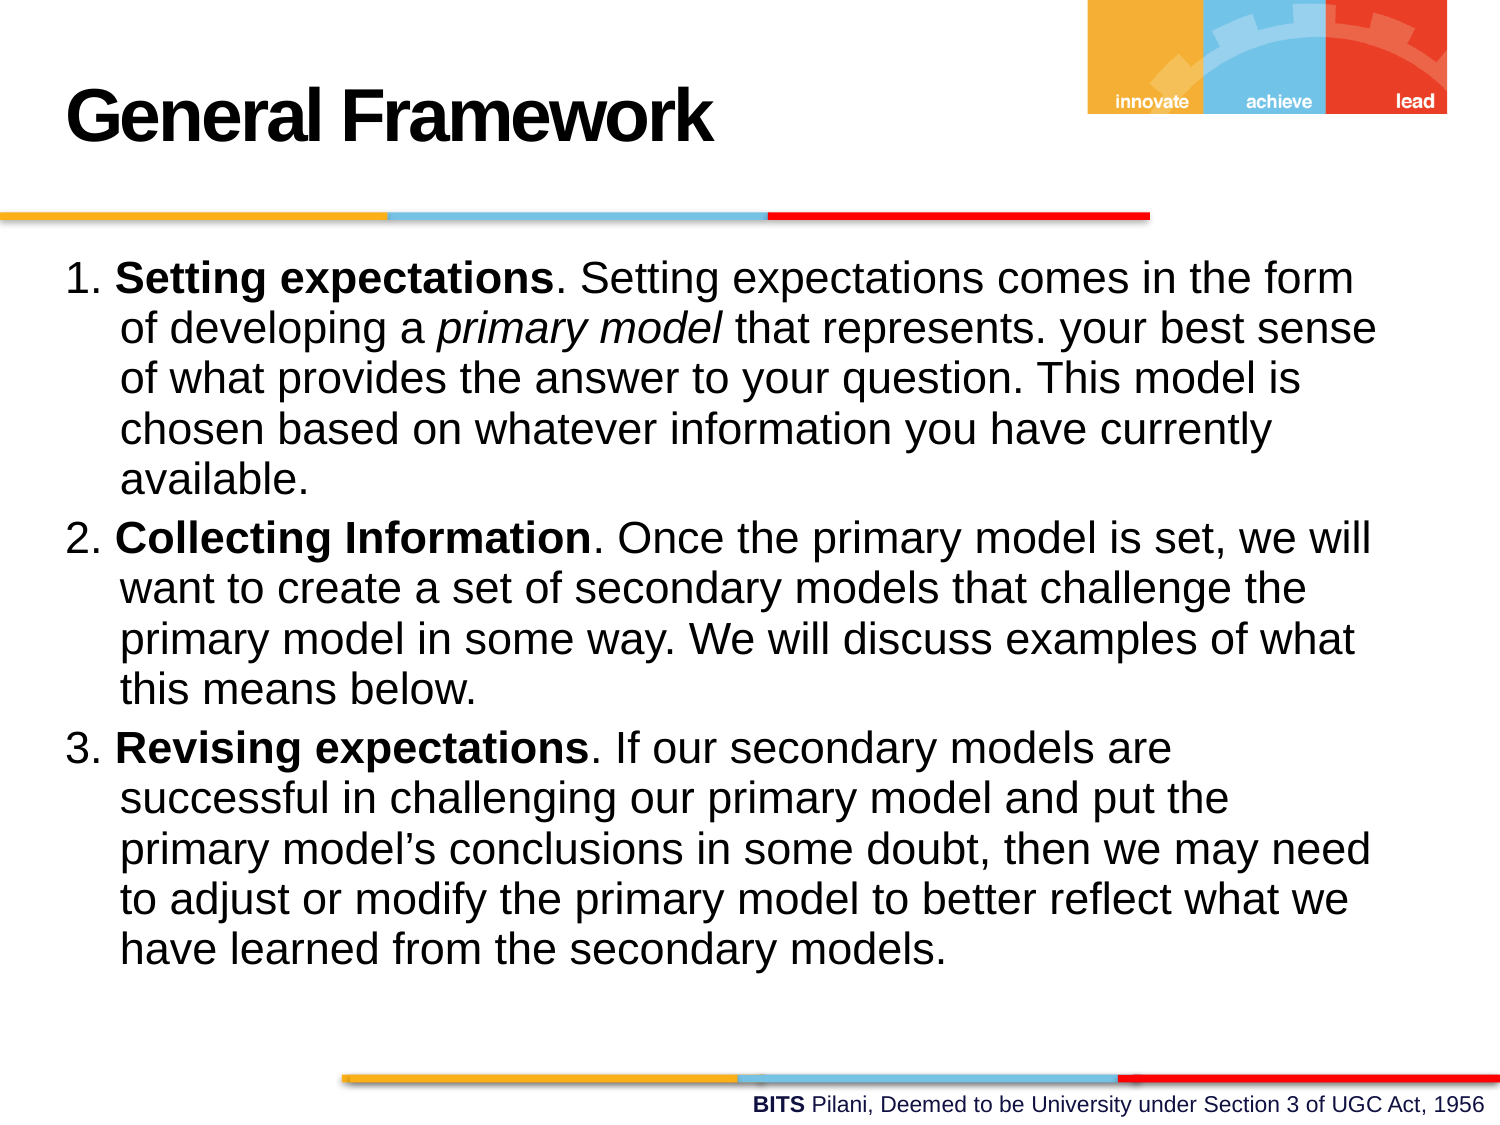

General Framework
1. Setting expectations. Setting expectations comes in the form of developing a primary model that represents. your best sense of what provides the answer to your question. This model is chosen based on whatever information you have currently available.
2. Collecting Information. Once the primary model is set, we will want to create a set of secondary models that challenge the primary model in some way. We will discuss examples of what this means below.
3. Revising expectations. If our secondary models are successful in challenging our primary model and put the primary model’s conclusions in some doubt, then we may need to adjust or modify the primary model to better reflect what we have learned from the secondary models.